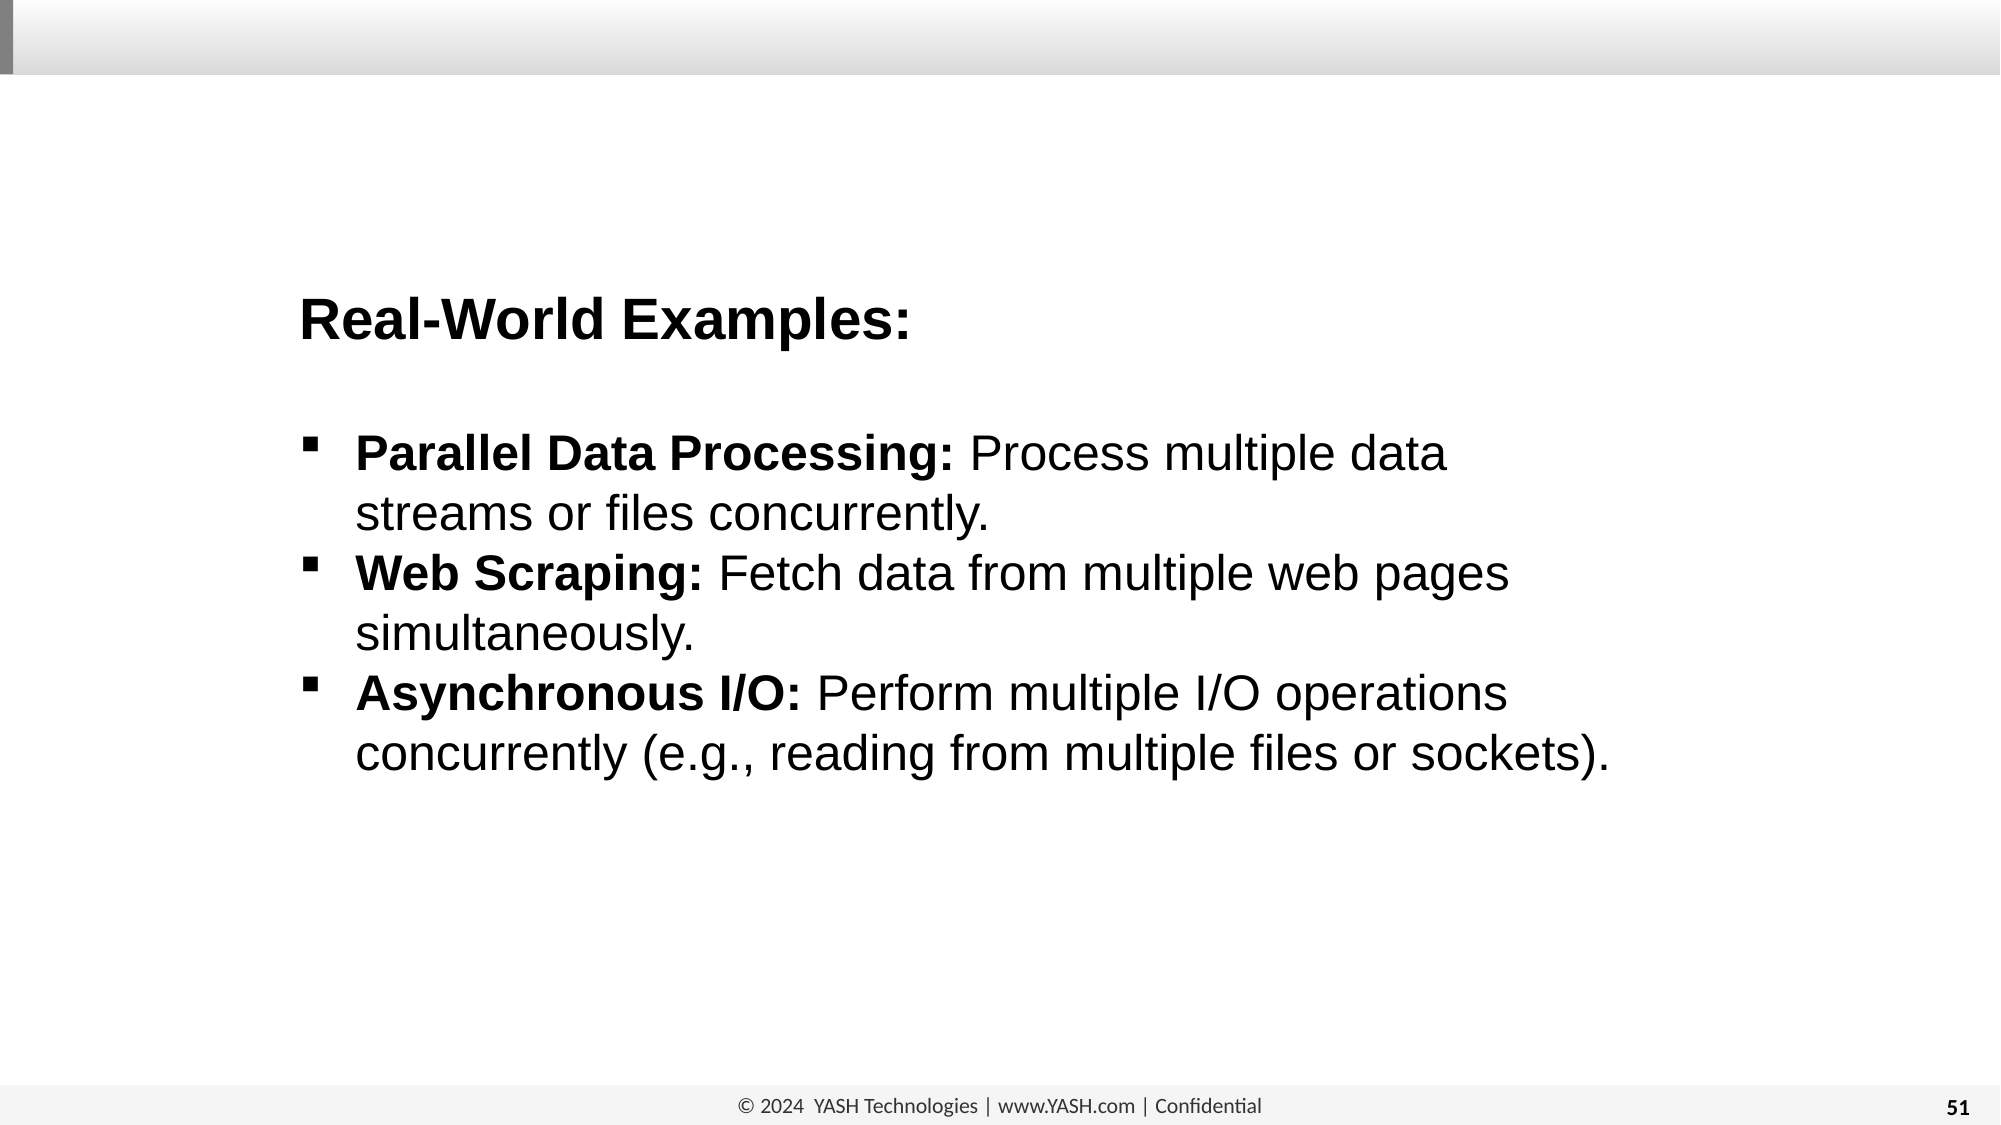

Real-World Examples:

Parallel Data Processing: Process multiple data streams or files concurrently.
Web Scraping: Fetch data from multiple web pages simultaneously.
Asynchronous I/O: Perform multiple I/O operations concurrently (e.g., reading from multiple files or sockets).